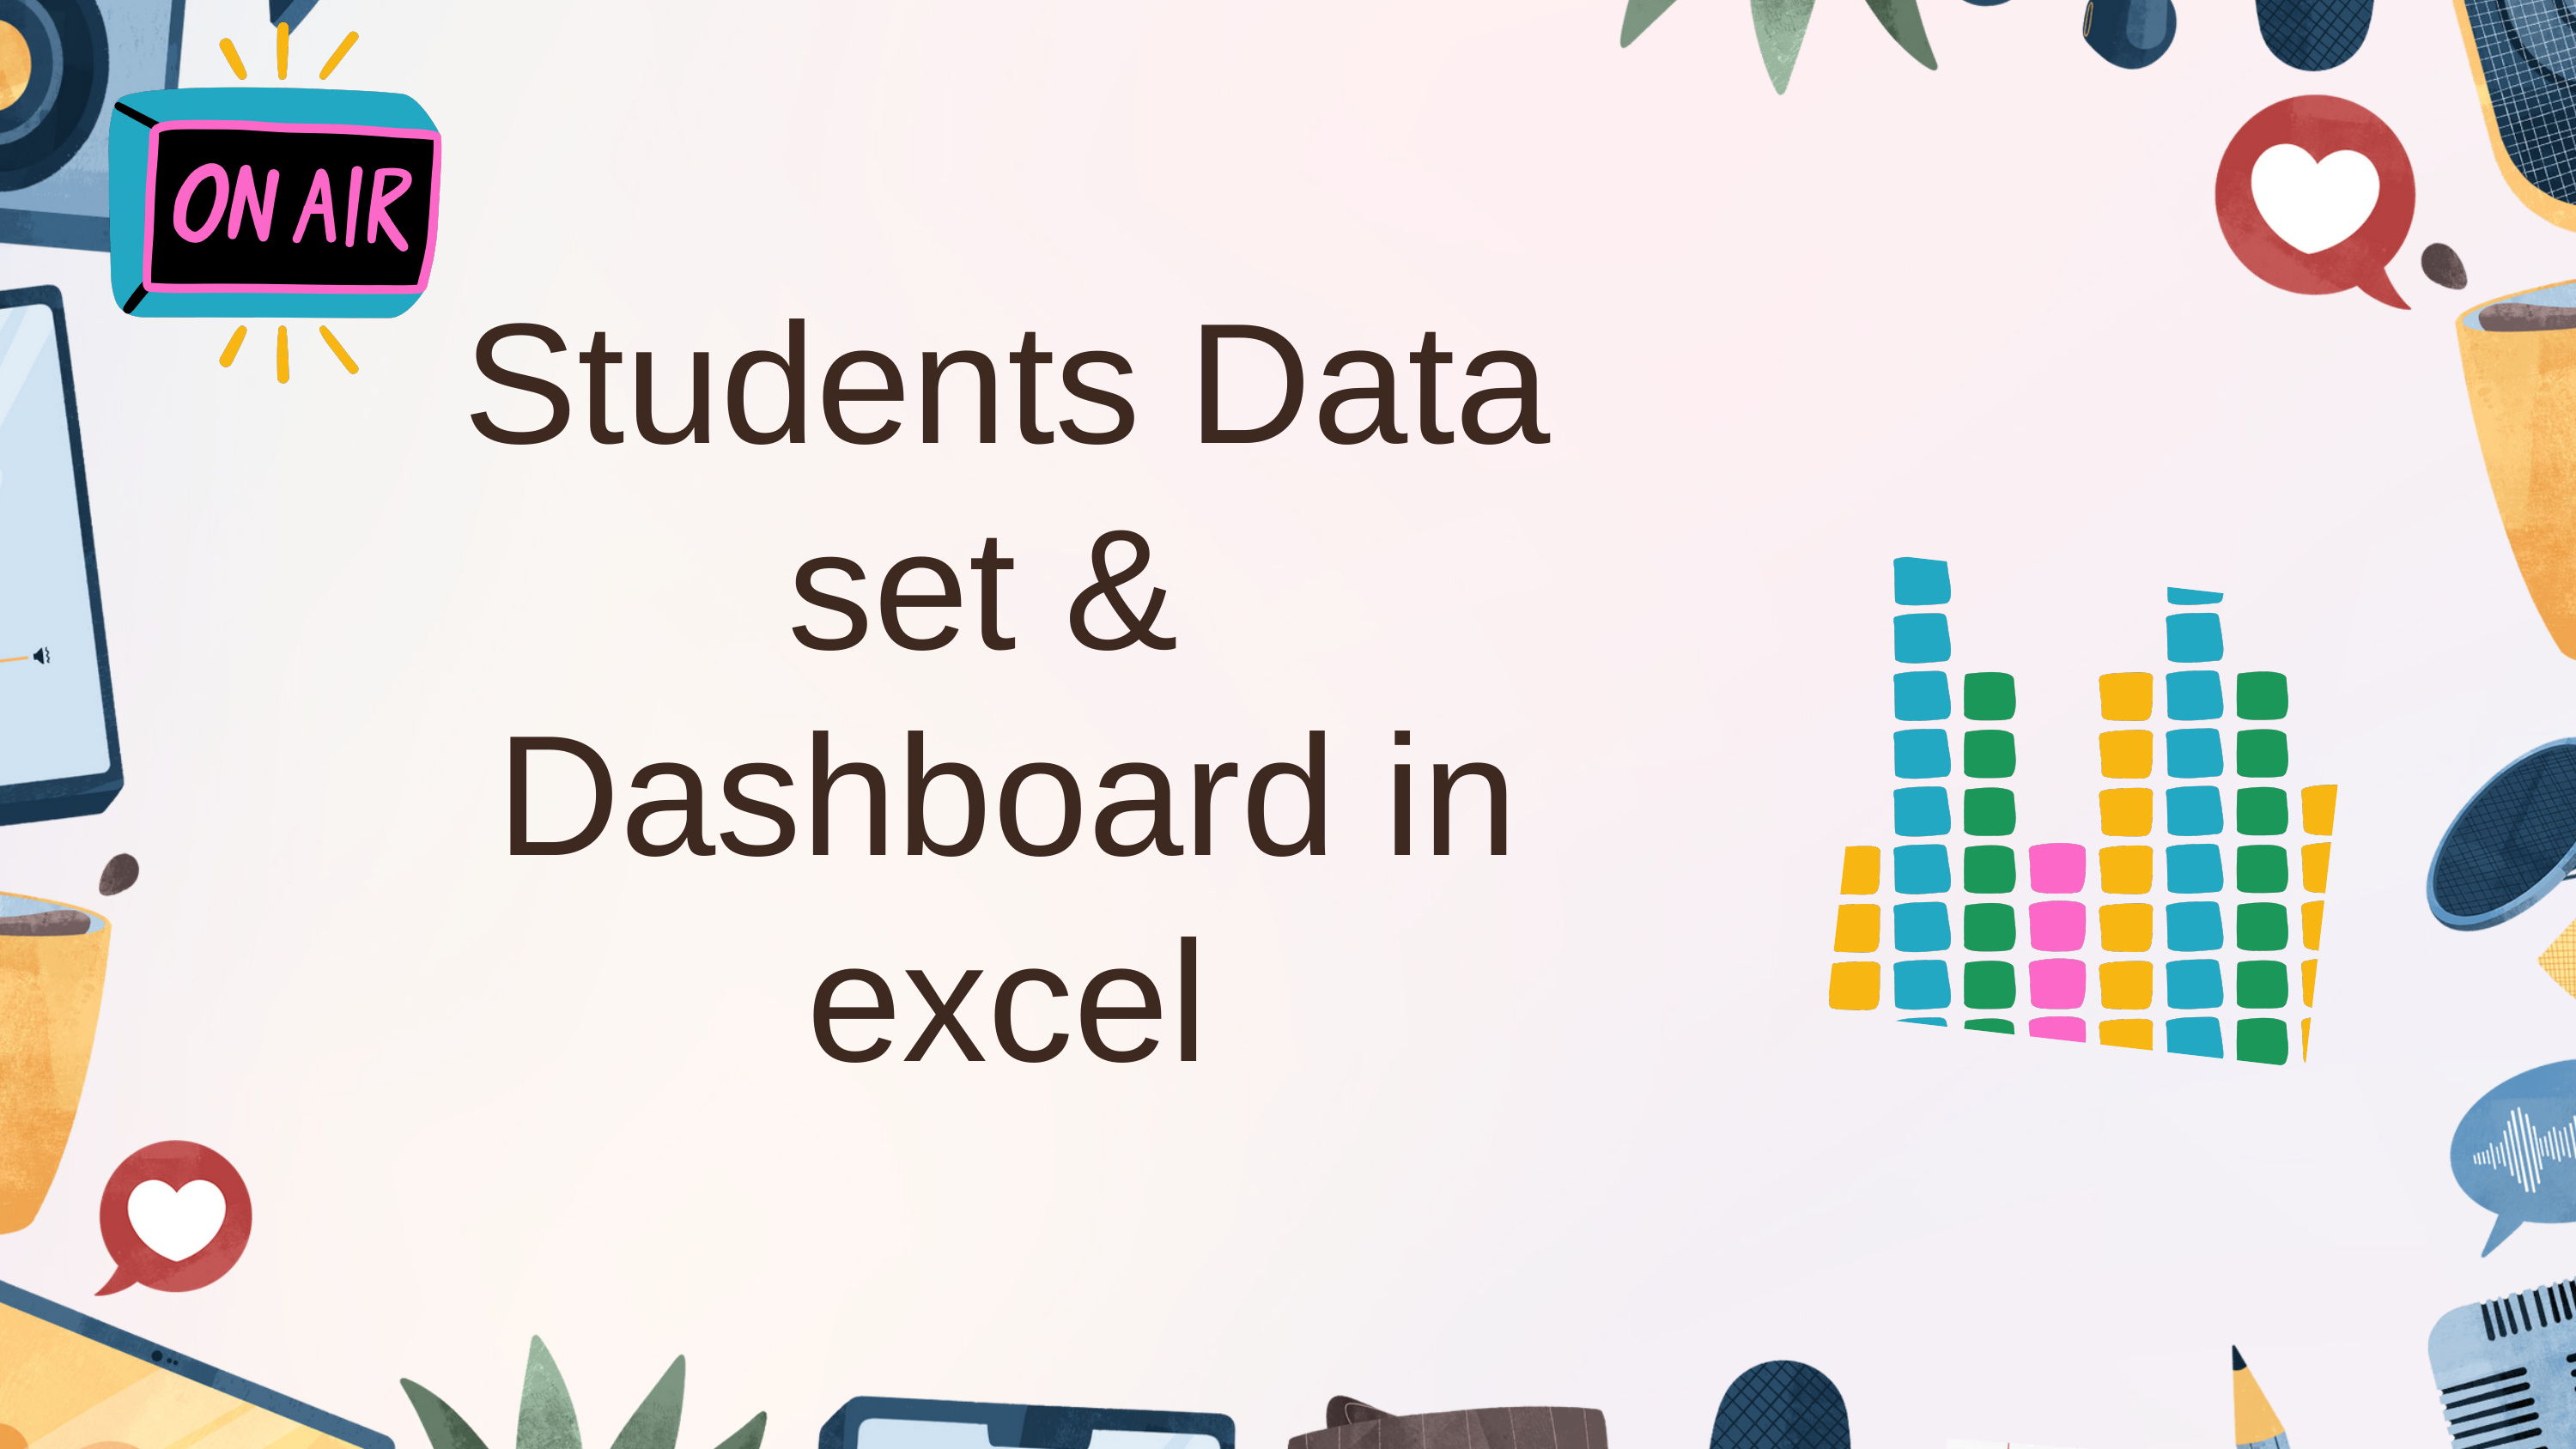

Students Data set &  Dashboard in excel